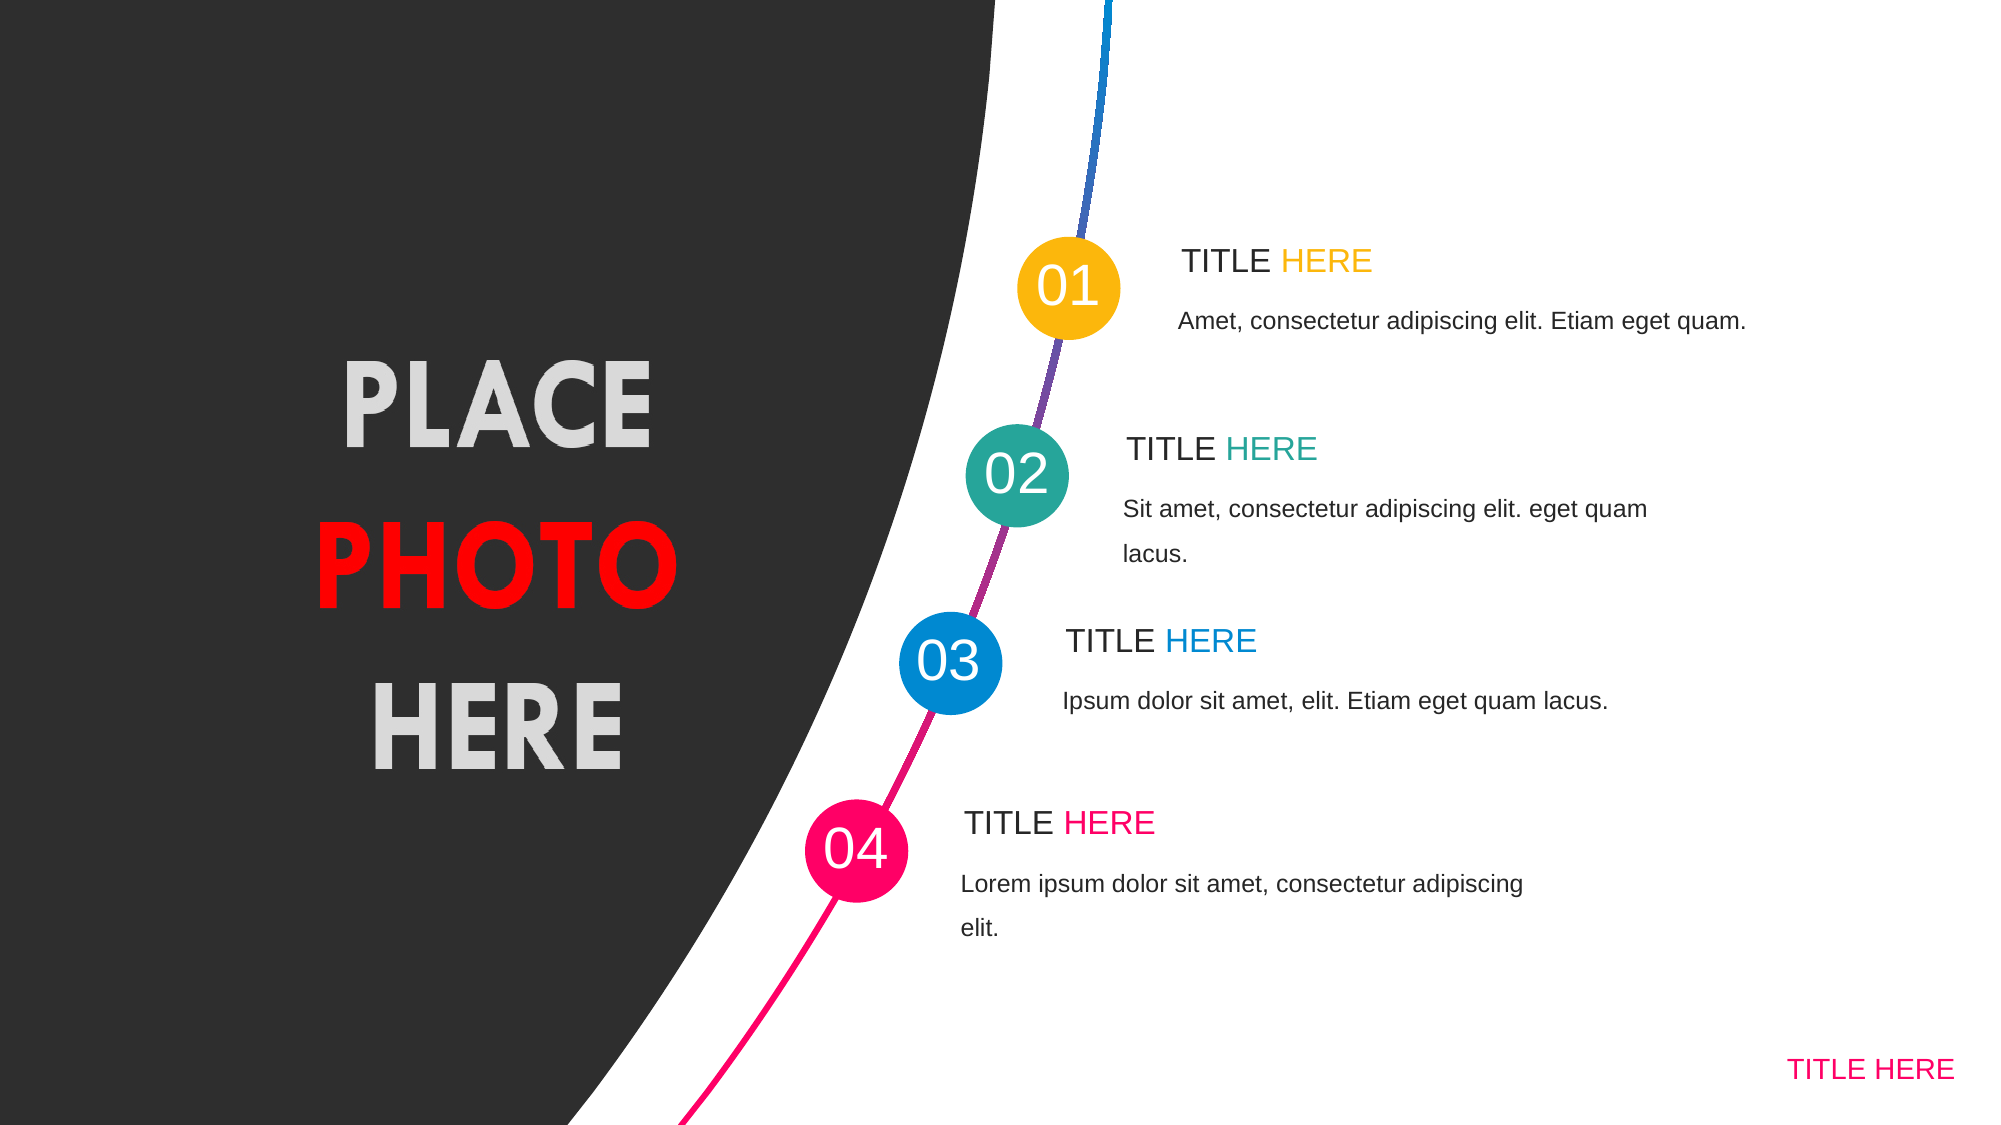

TITLE HERE

01
Amet, consectetur adipiscing elit. Etiam eget quam.
TITLE HERE

02
Sit amet, consectetur adipiscing elit. eget quam lacus.
TITLE HERE

03
Ipsum dolor sit amet, elit. Etiam eget quam lacus.
TITLE HERE

04
Lorem ipsum dolor sit amet, consectetur adipiscing elit.
TITLE HERE